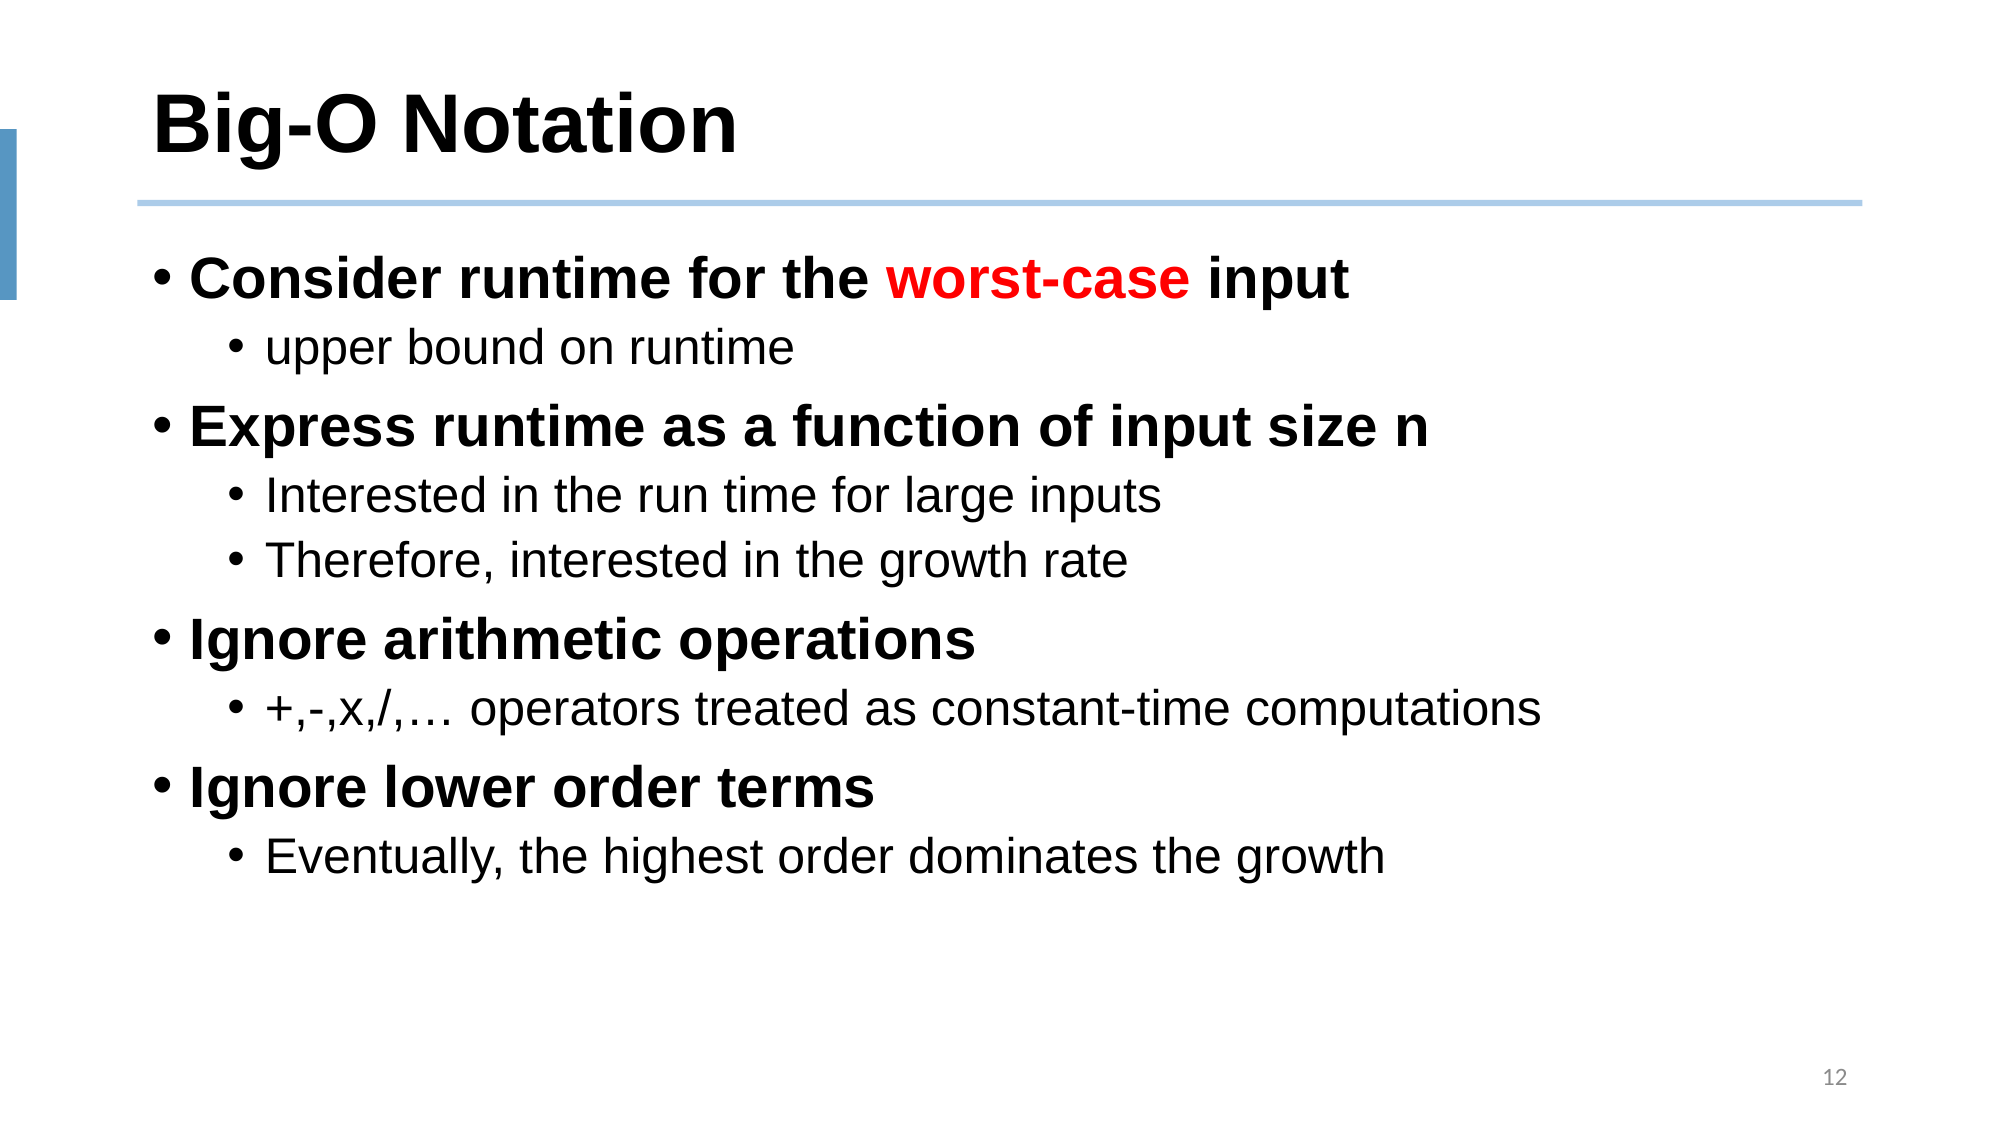

# Big-O Notation
Consider runtime for the worst-case input
upper bound on runtime
Express runtime as a function of input size n
Interested in the run time for large inputs
Therefore, interested in the growth rate
Ignore arithmetic operations
+,-,x,/,… operators treated as constant-time computations
Ignore lower order terms
Eventually, the highest order dominates the growth
12